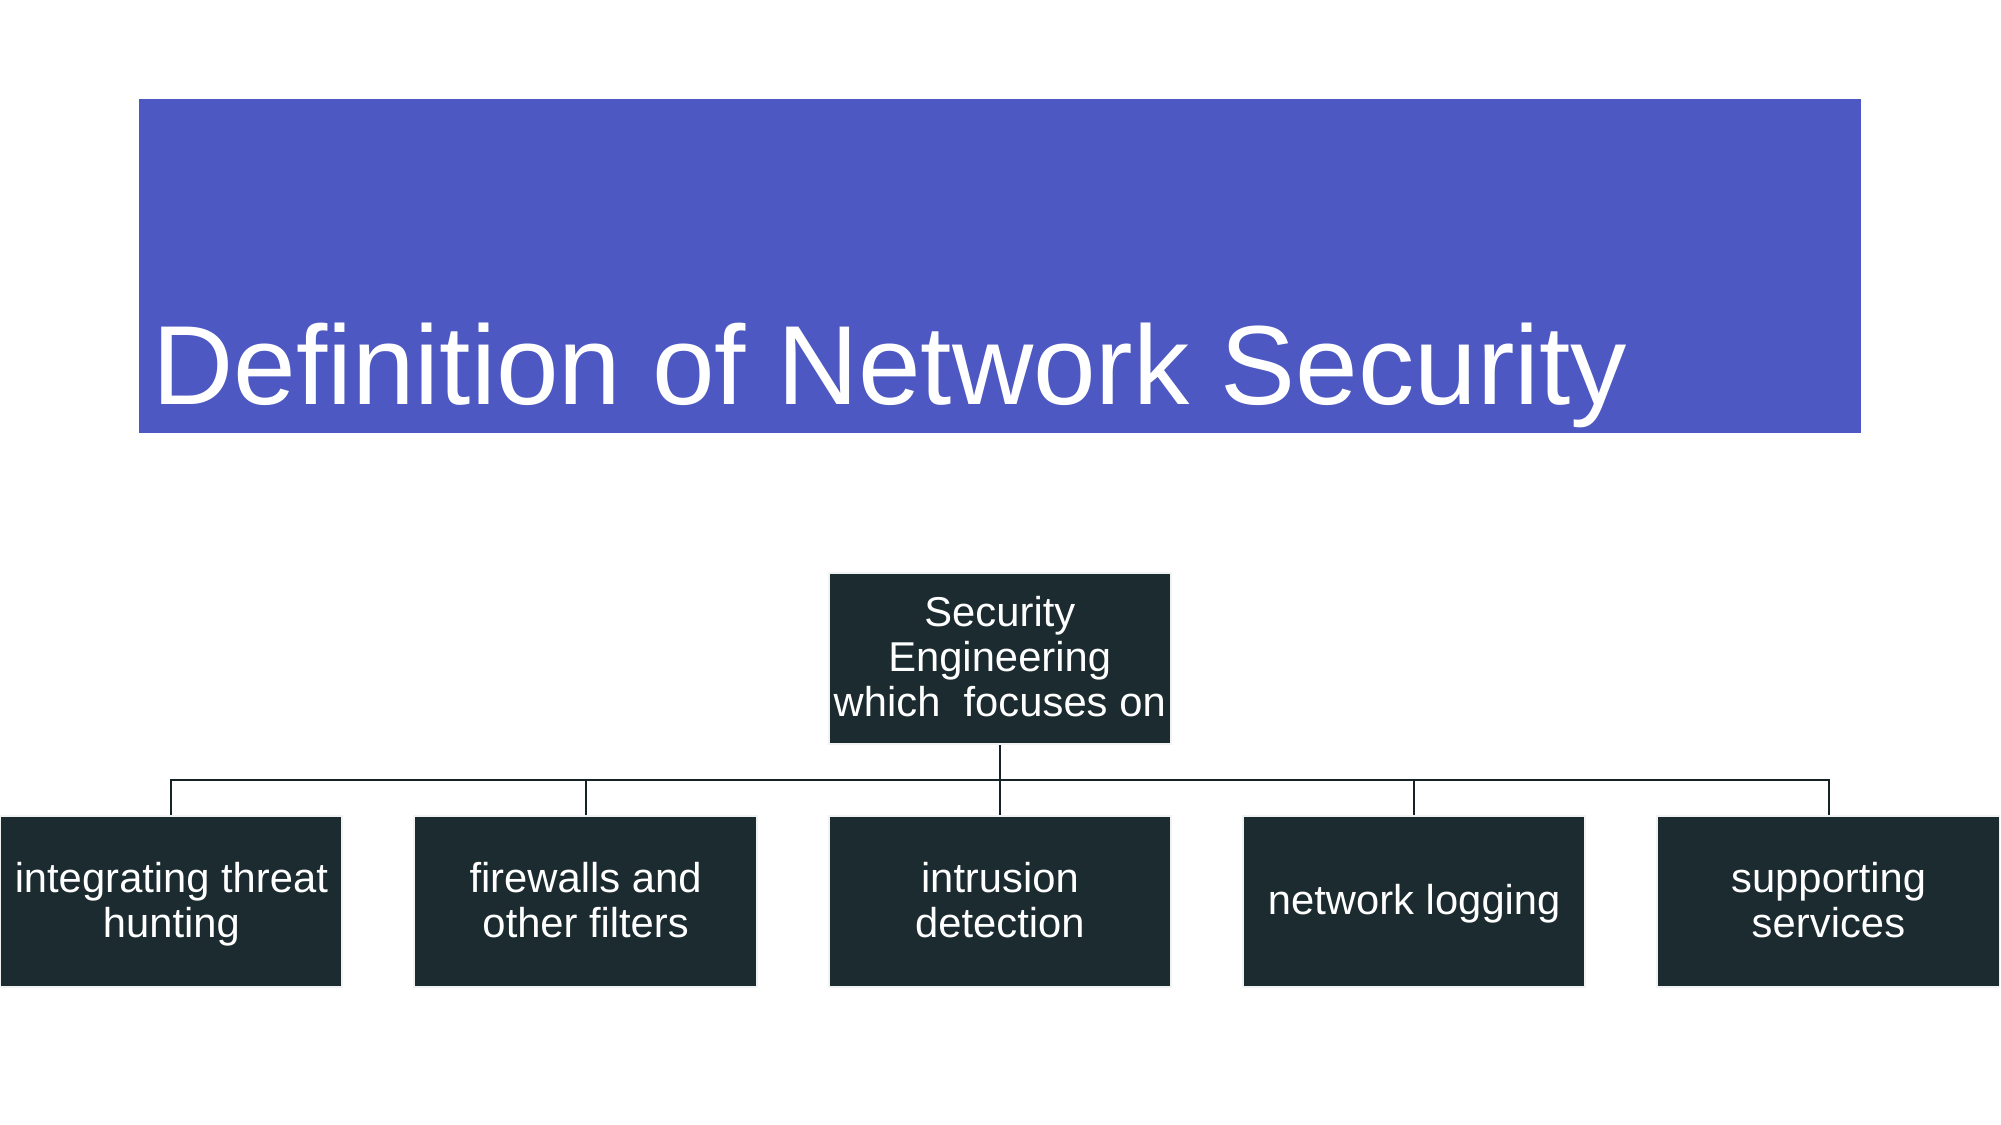

# Definition of Network Security
Security Engineering which  focuses on
integrating threat hunting
firewalls and other filters
intrusion detection
network logging
supporting services